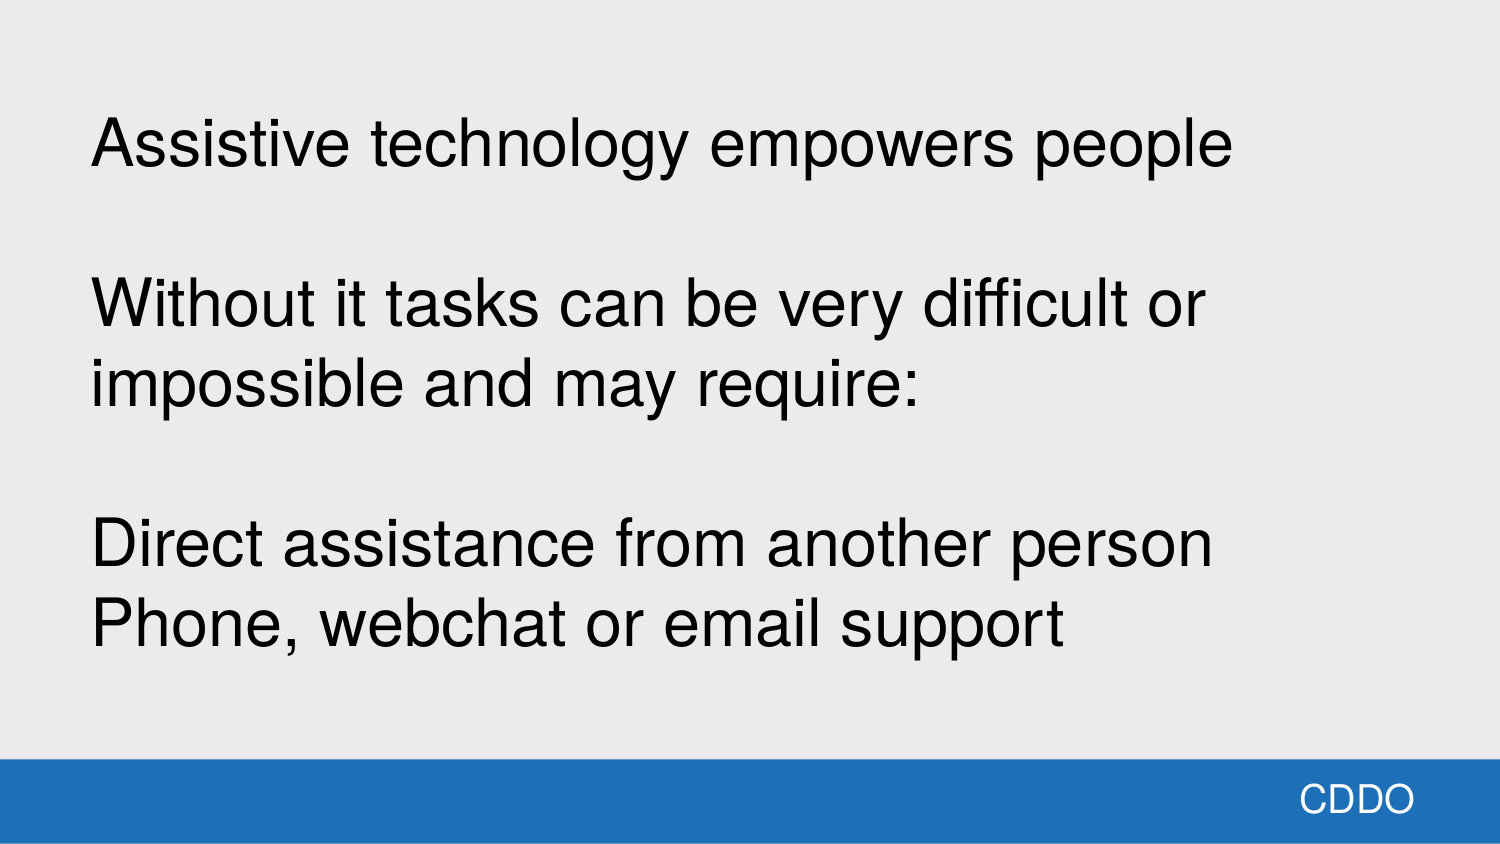

Assistive technology empowers people

Without it tasks can be very difficult or impossible and may require:

Direct assistance from another person
Phone, webchat or email support